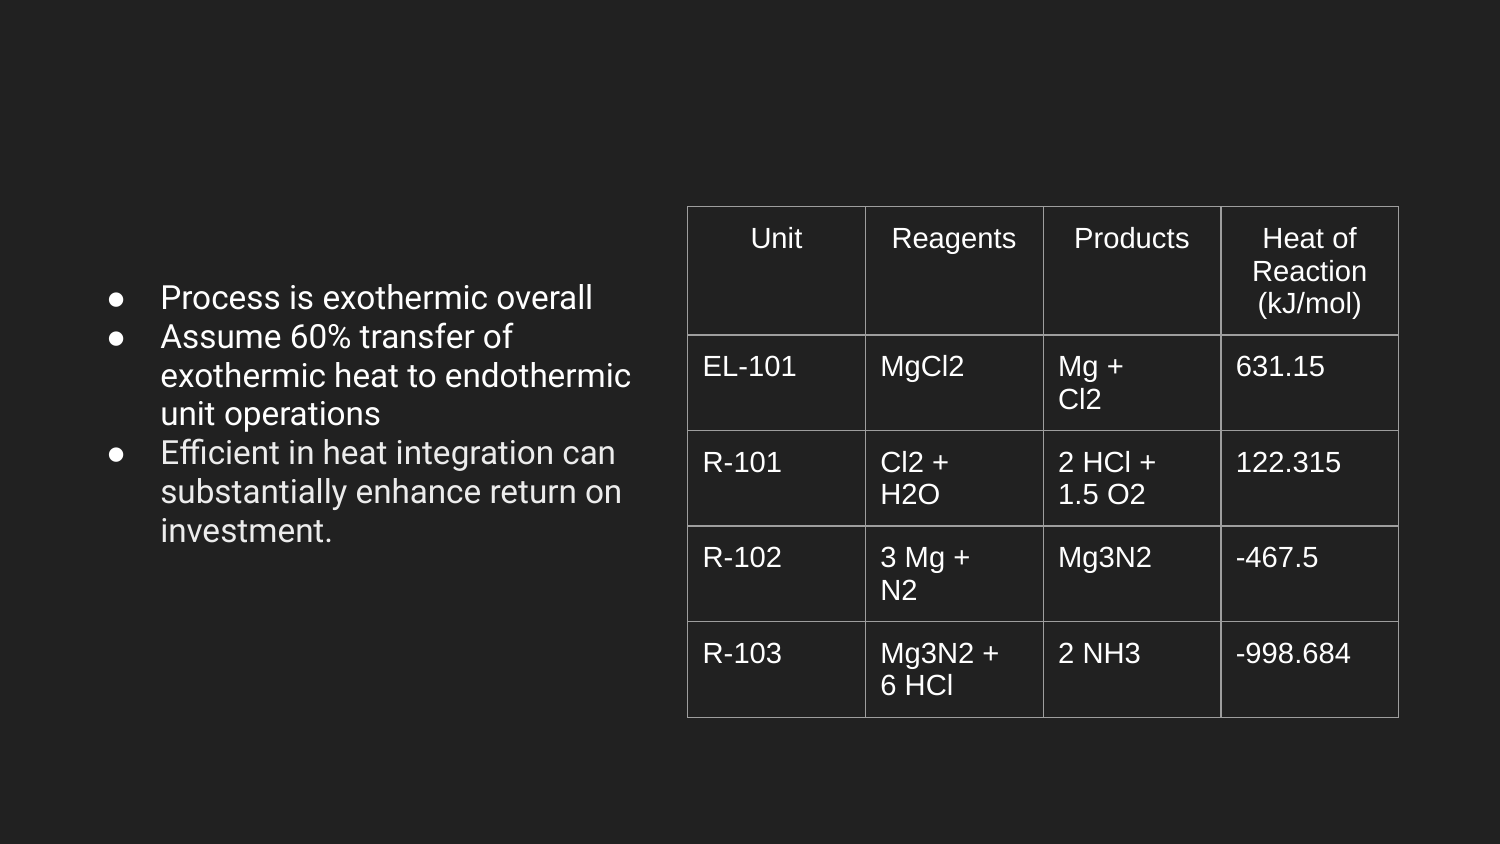

| Unit | Reagents | Products | Heat of Reaction (kJ/mol) |
| --- | --- | --- | --- |
| EL-101 | MgCl2 | Mg + Cl2 | 631.15 |
| R-101 | Cl2 + H2O | 2 HCl + 1.5 O2 | 122.315 |
| R-102 | 3 Mg + N2 | Mg3N2 | -467.5 |
| R-103 | Mg3N2 + 6 HCl | 2 NH3 | -998.684 |
# Process is exothermic overall
Assume 60% transfer of exothermic heat to endothermic unit operations
Efficient in heat integration can substantially enhance return on investment.